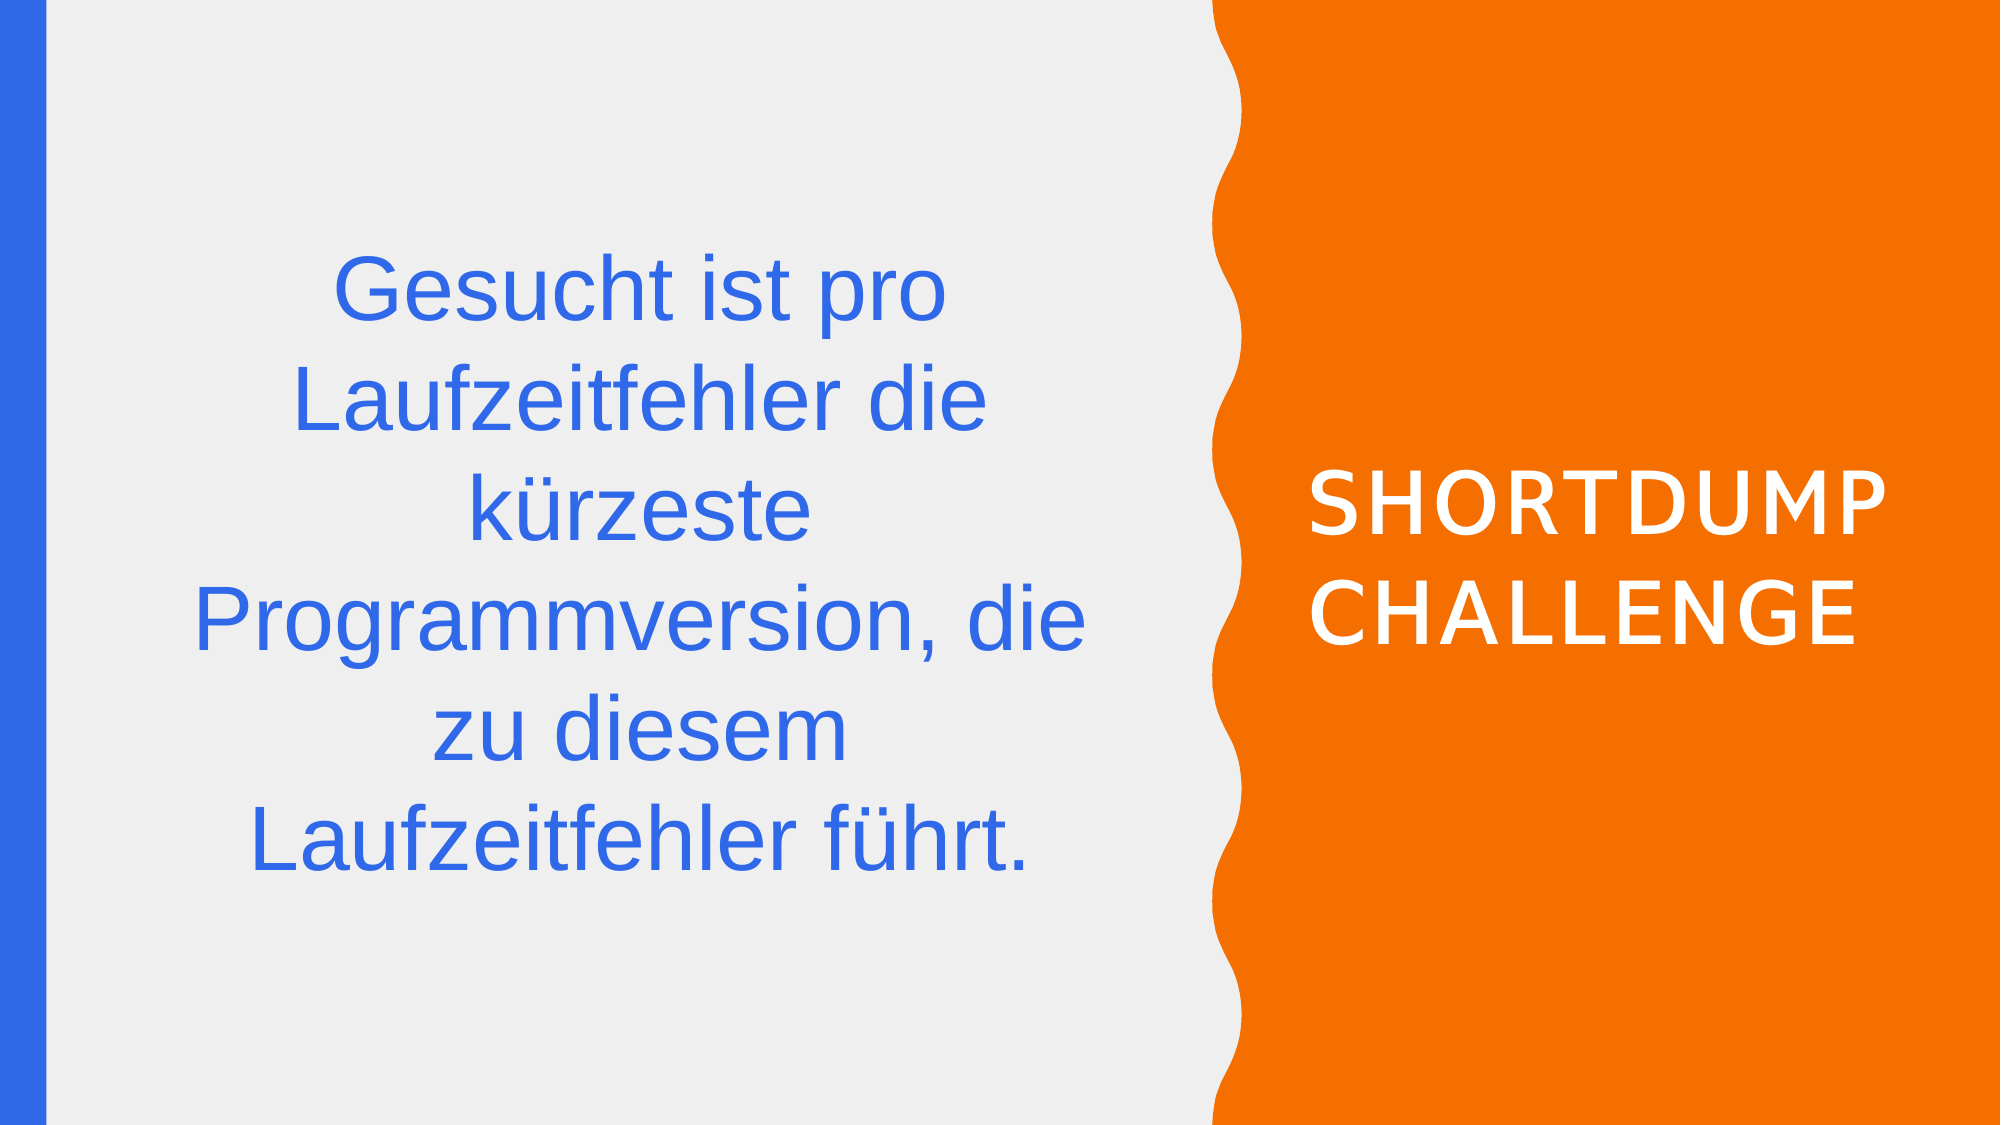

Gesucht ist pro Laufzeitfehler die kürzeste Programmversion, die zu diesem Laufzeitfehler führt.
# Shortdump Challenge